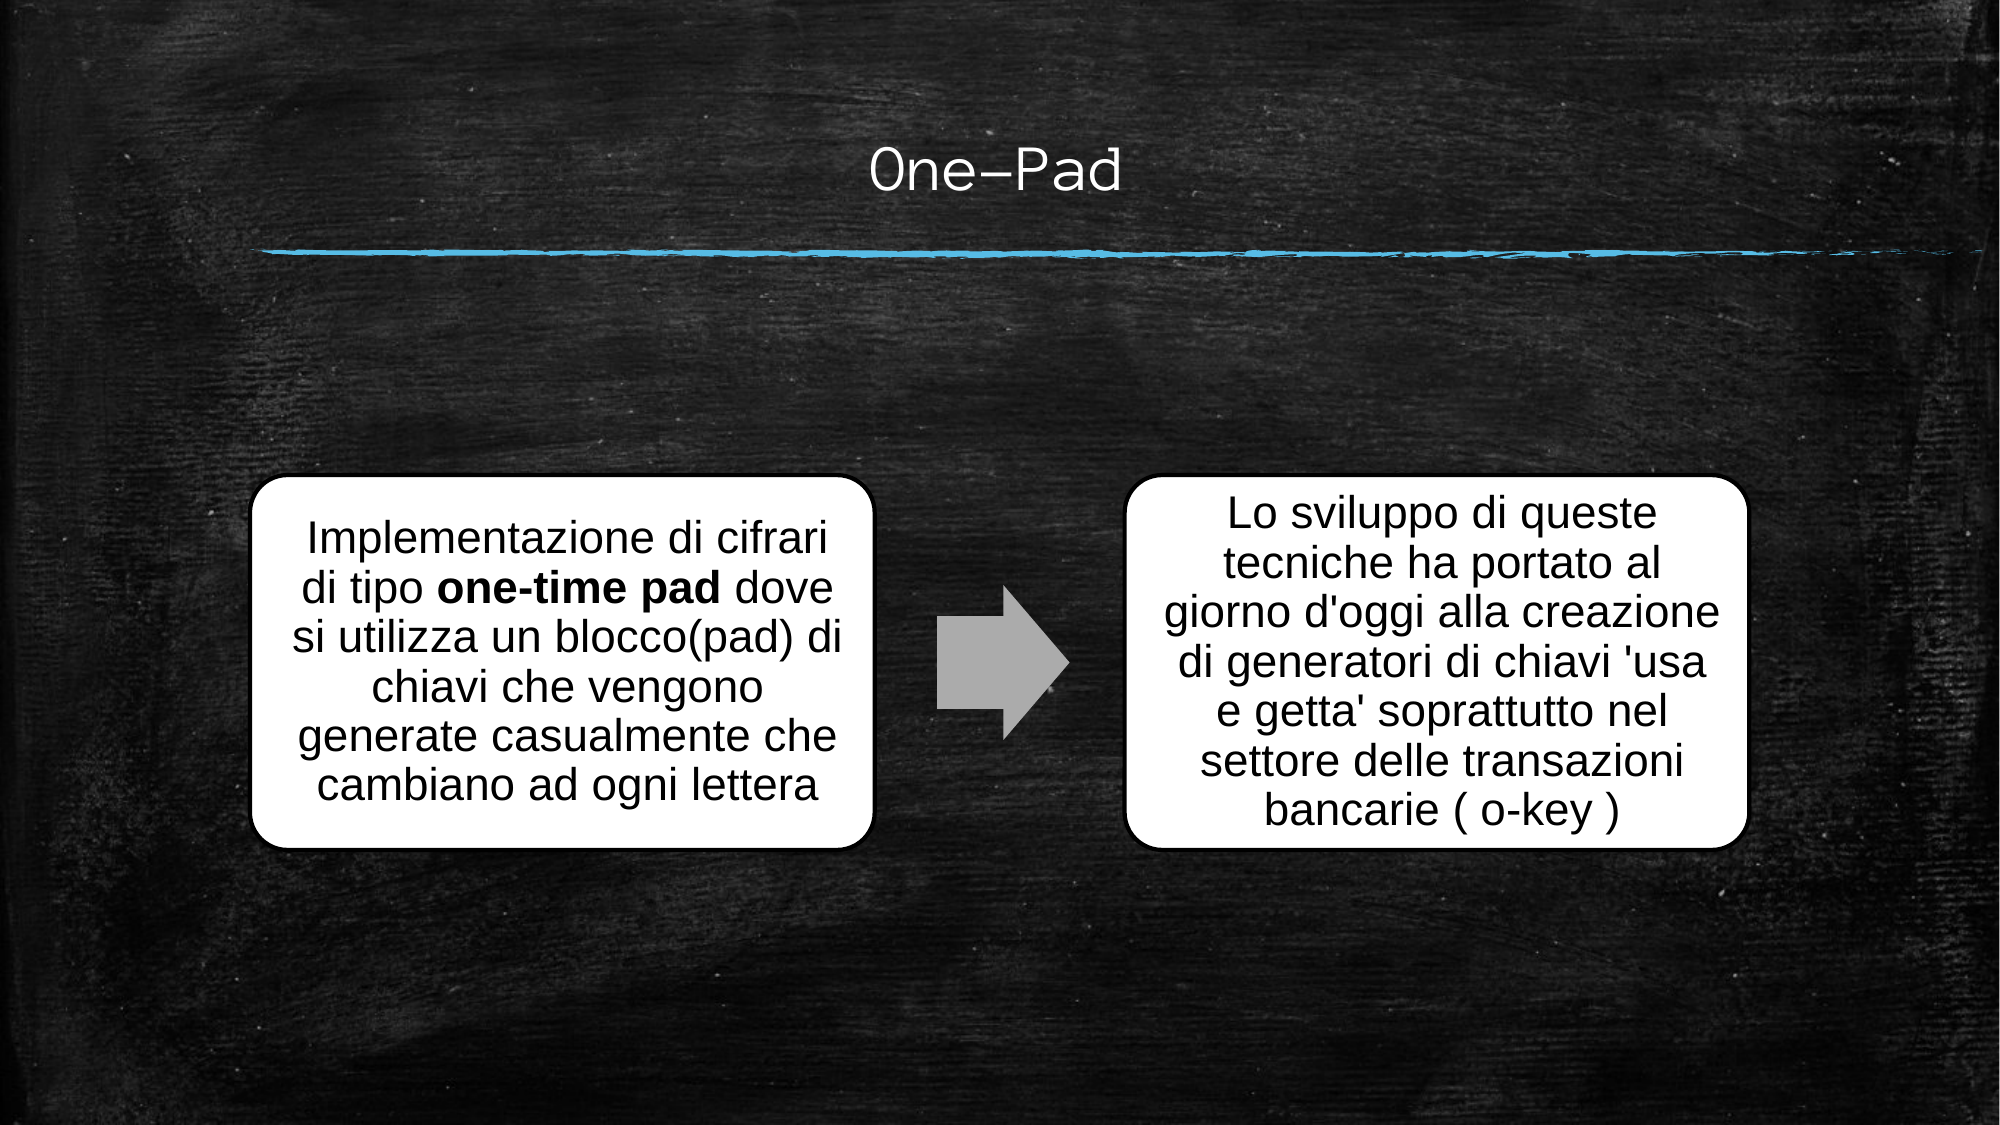

One-Pad
Implementazione di cifrari di tipo one-time pad dove si utilizza un blocco(pad) di chiavi che vengono generate casualmente che cambiano ad ogni lettera
Lo sviluppo di queste tecniche ha portato al giorno d'oggi alla creazione di generatori di chiavi 'usa e getta' soprattutto nel settore delle transazioni bancarie ( o-key )